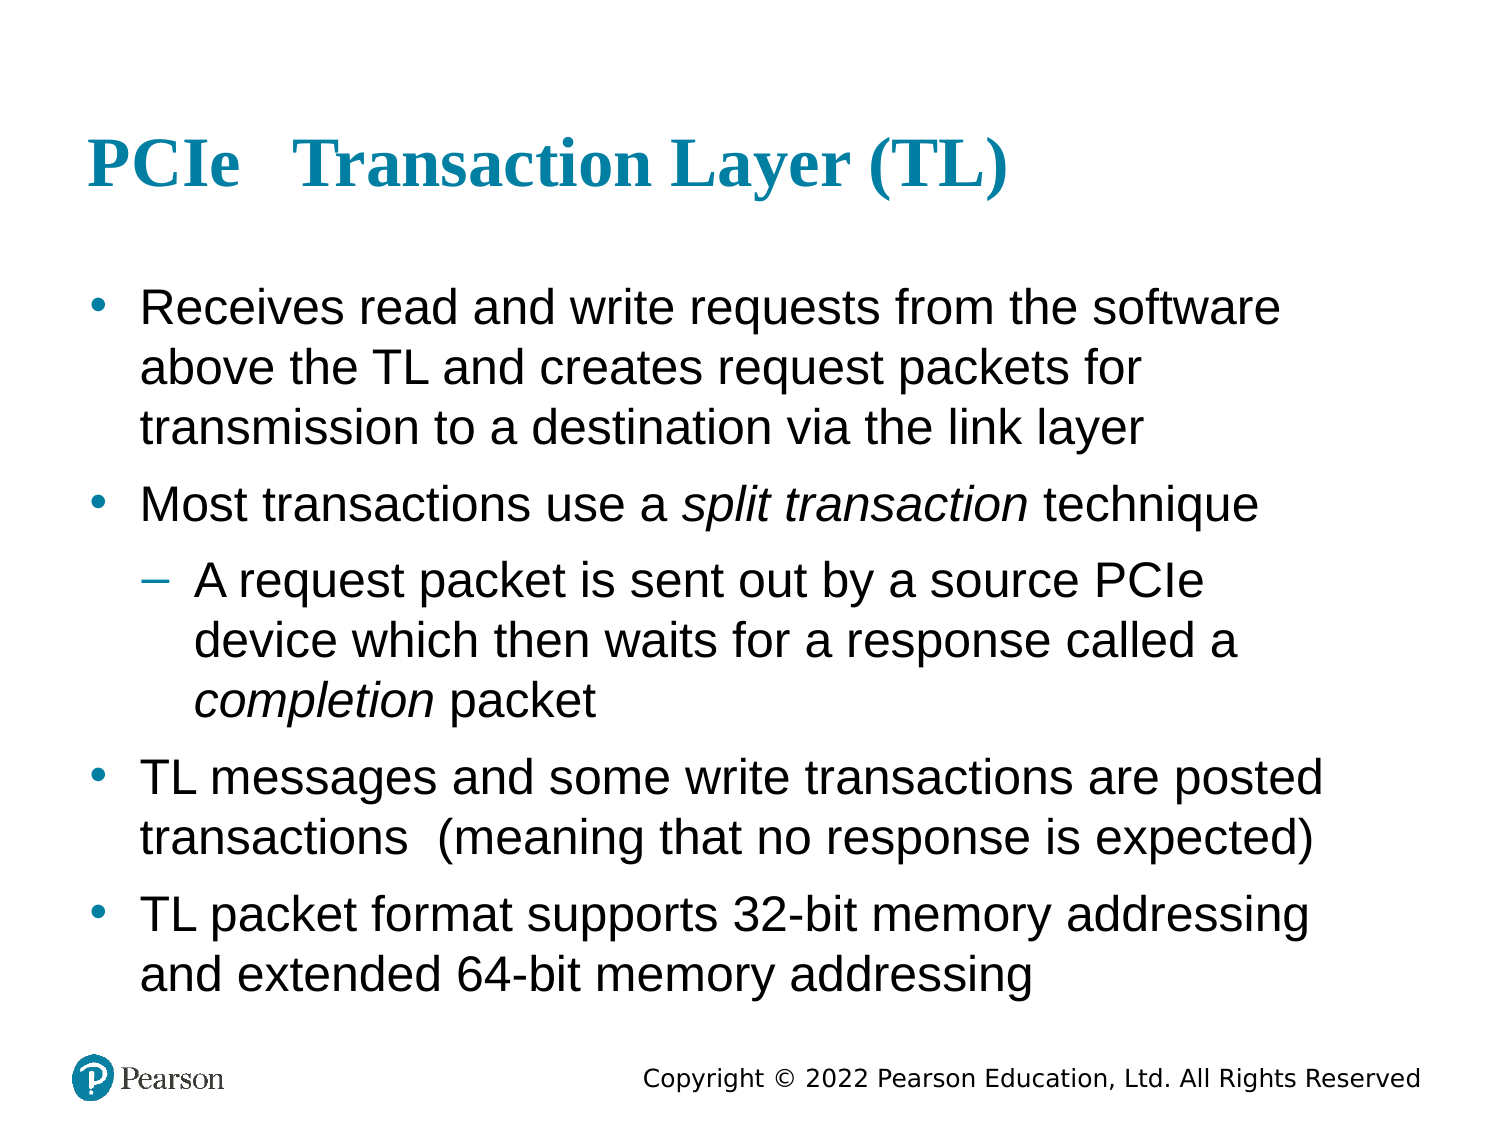

# PCIe   Transaction Layer (TL)
Receives read and write requests from the software above the TL and creates request packets for transmission to a destination via the link layer
Most transactions use a split transaction technique
A request packet is sent out by a source PCIe device which then waits for a response called a completion packet
TL messages and some write transactions are posted transactions  (meaning that no response is expected)
TL packet format supports 32-bit memory addressing and extended 64-bit memory addressing